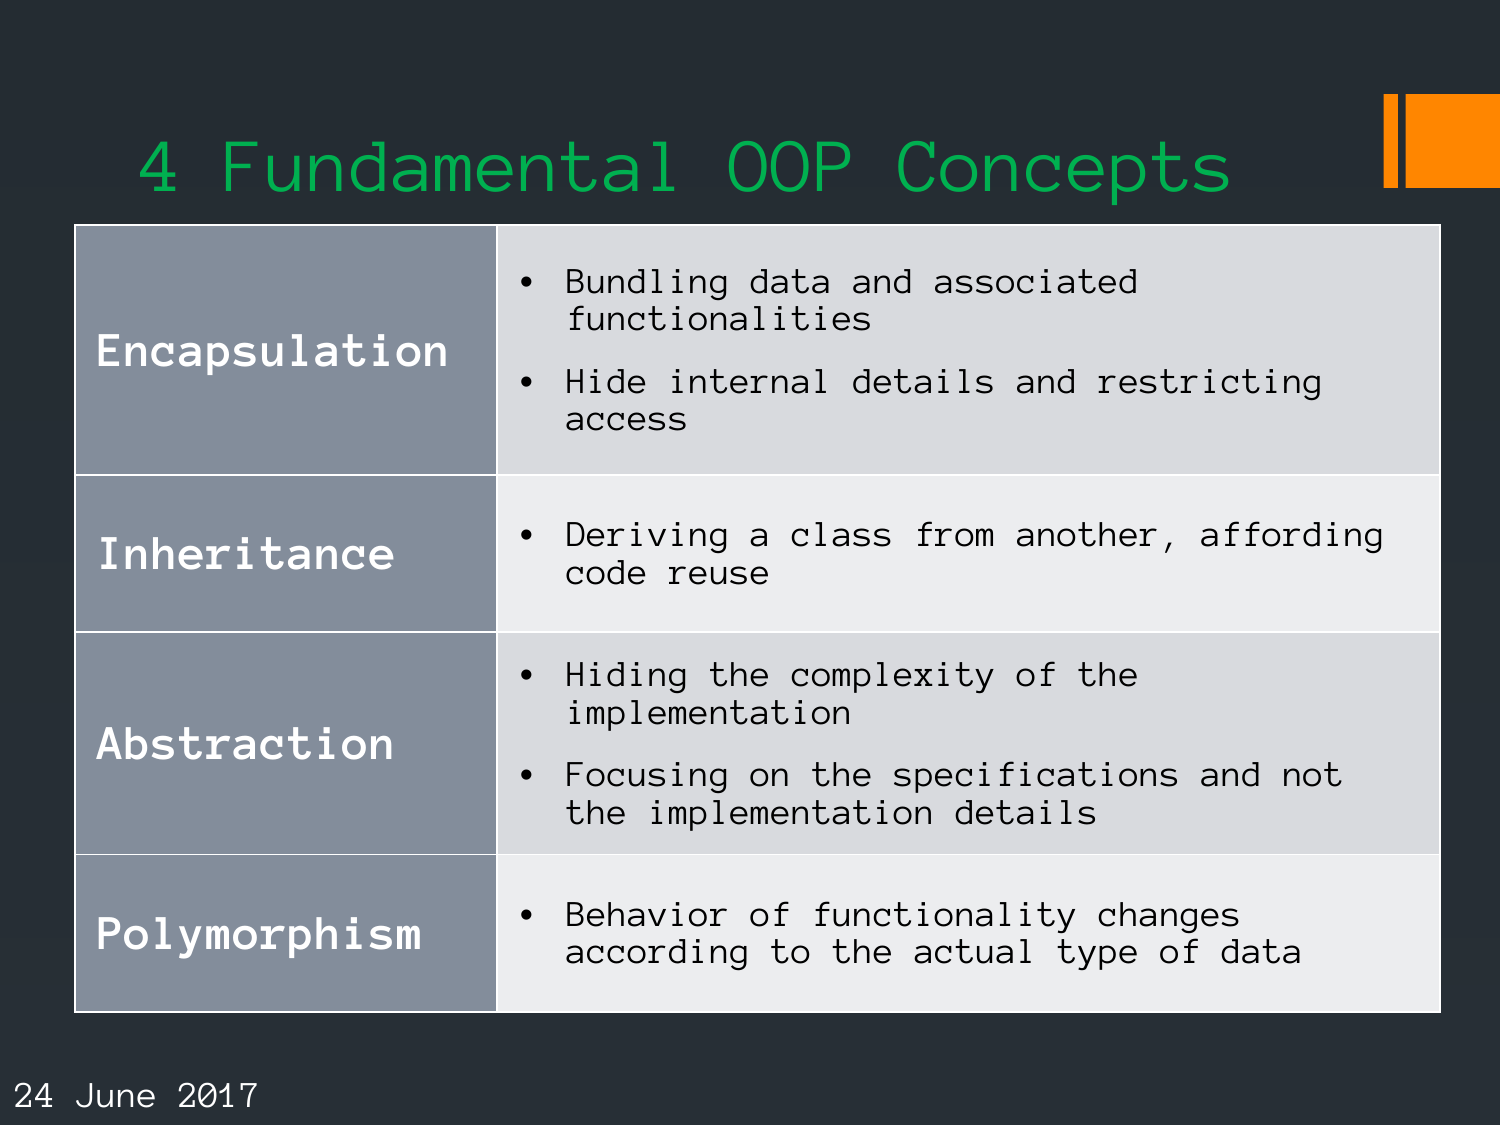

# 4 Fundamental OOP Concepts
| Encapsulation | Bundling data and associated functionalities Hide internal details and restricting access |
| --- | --- |
| Inheritance | Deriving a class from another, affording code reuse |
| Abstraction | Hiding the complexity of the implementation Focusing on the specifications and not the implementation details |
| Polymorphism | Behavior of functionality changes according to the actual type of data |